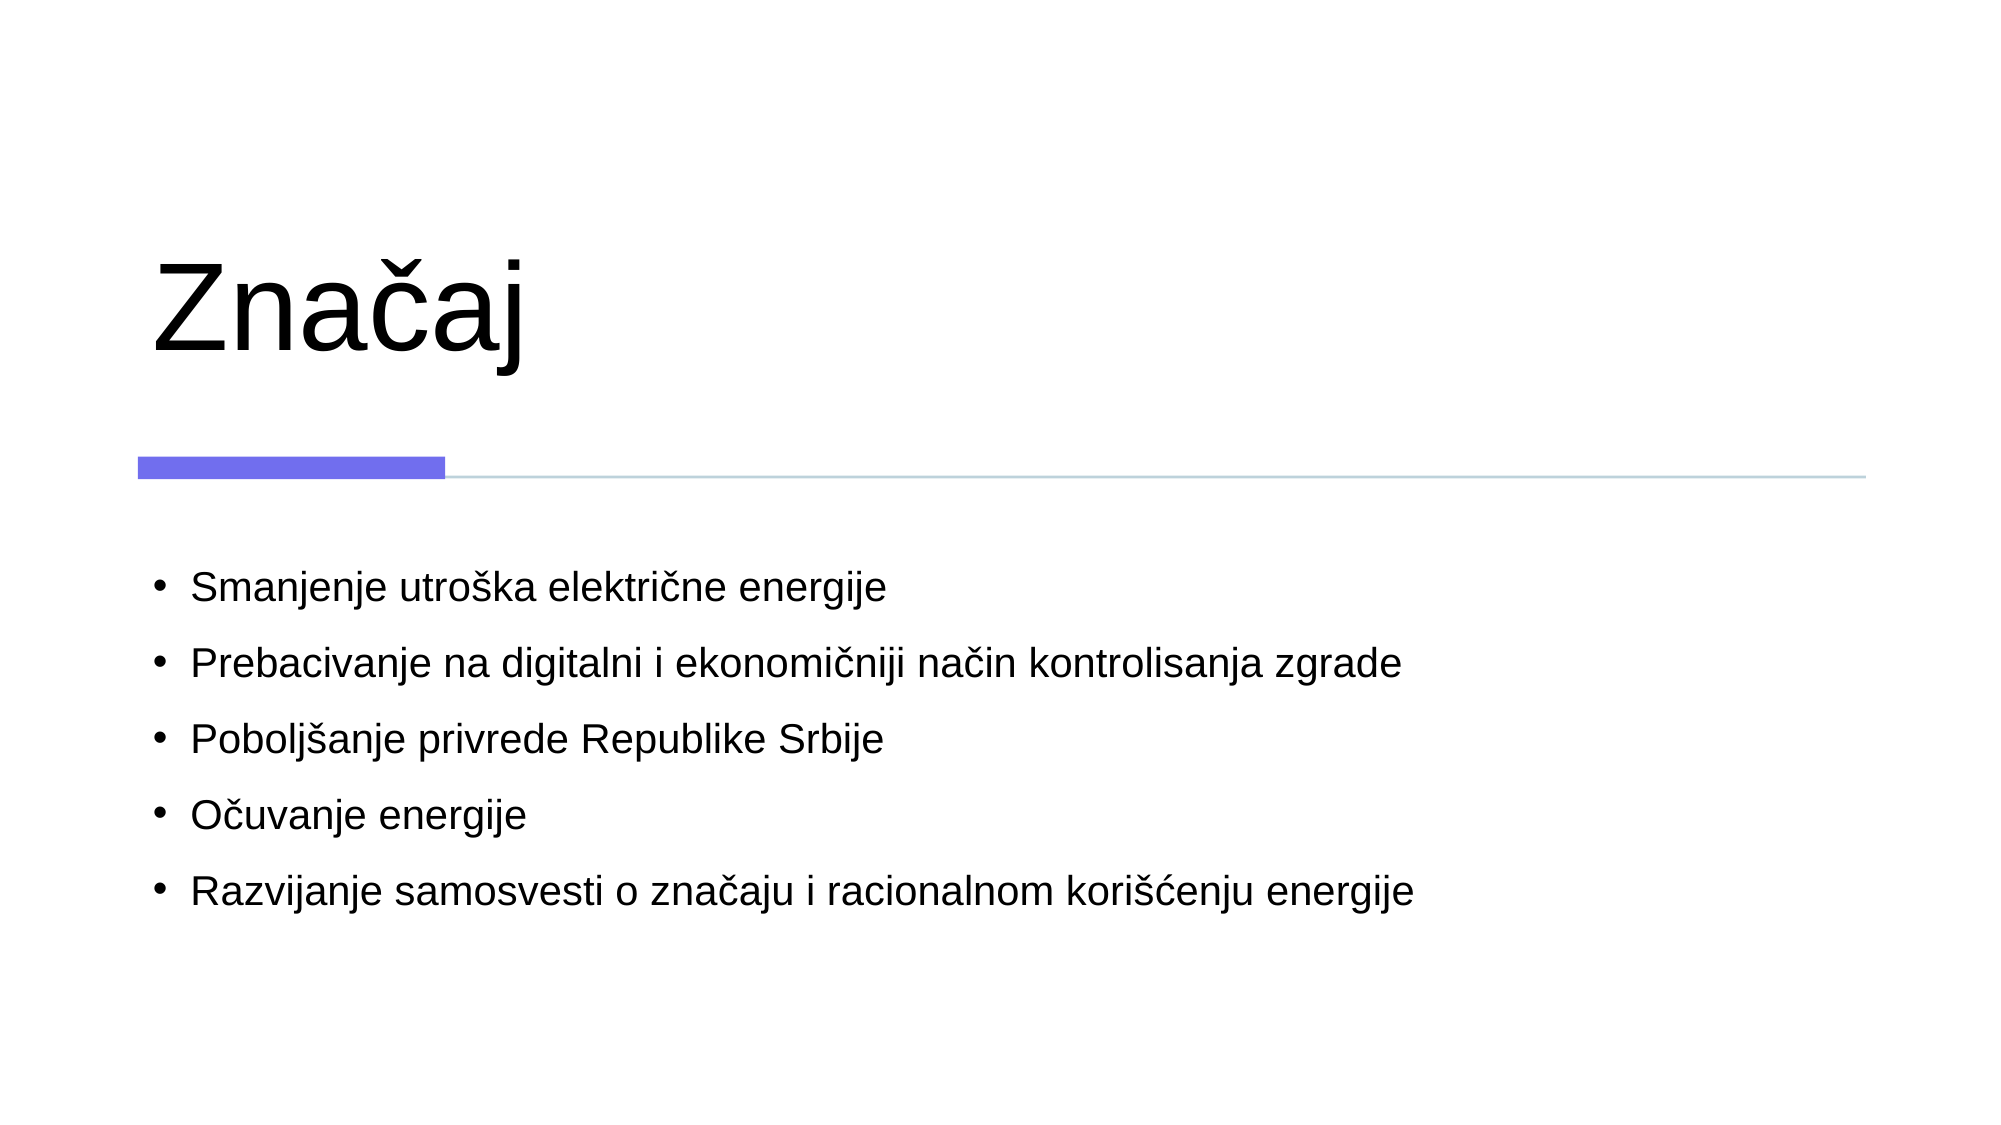

# Značaj

Smanjenje utroška električne energije
Prebacivanje na digitalni i ekonomičniji način kontrolisanja zgrade
Poboljšanje privrede Republike Srbije
Očuvanje energije
Razvijanje samosvesti o značaju i racionalnom korišćenju energije